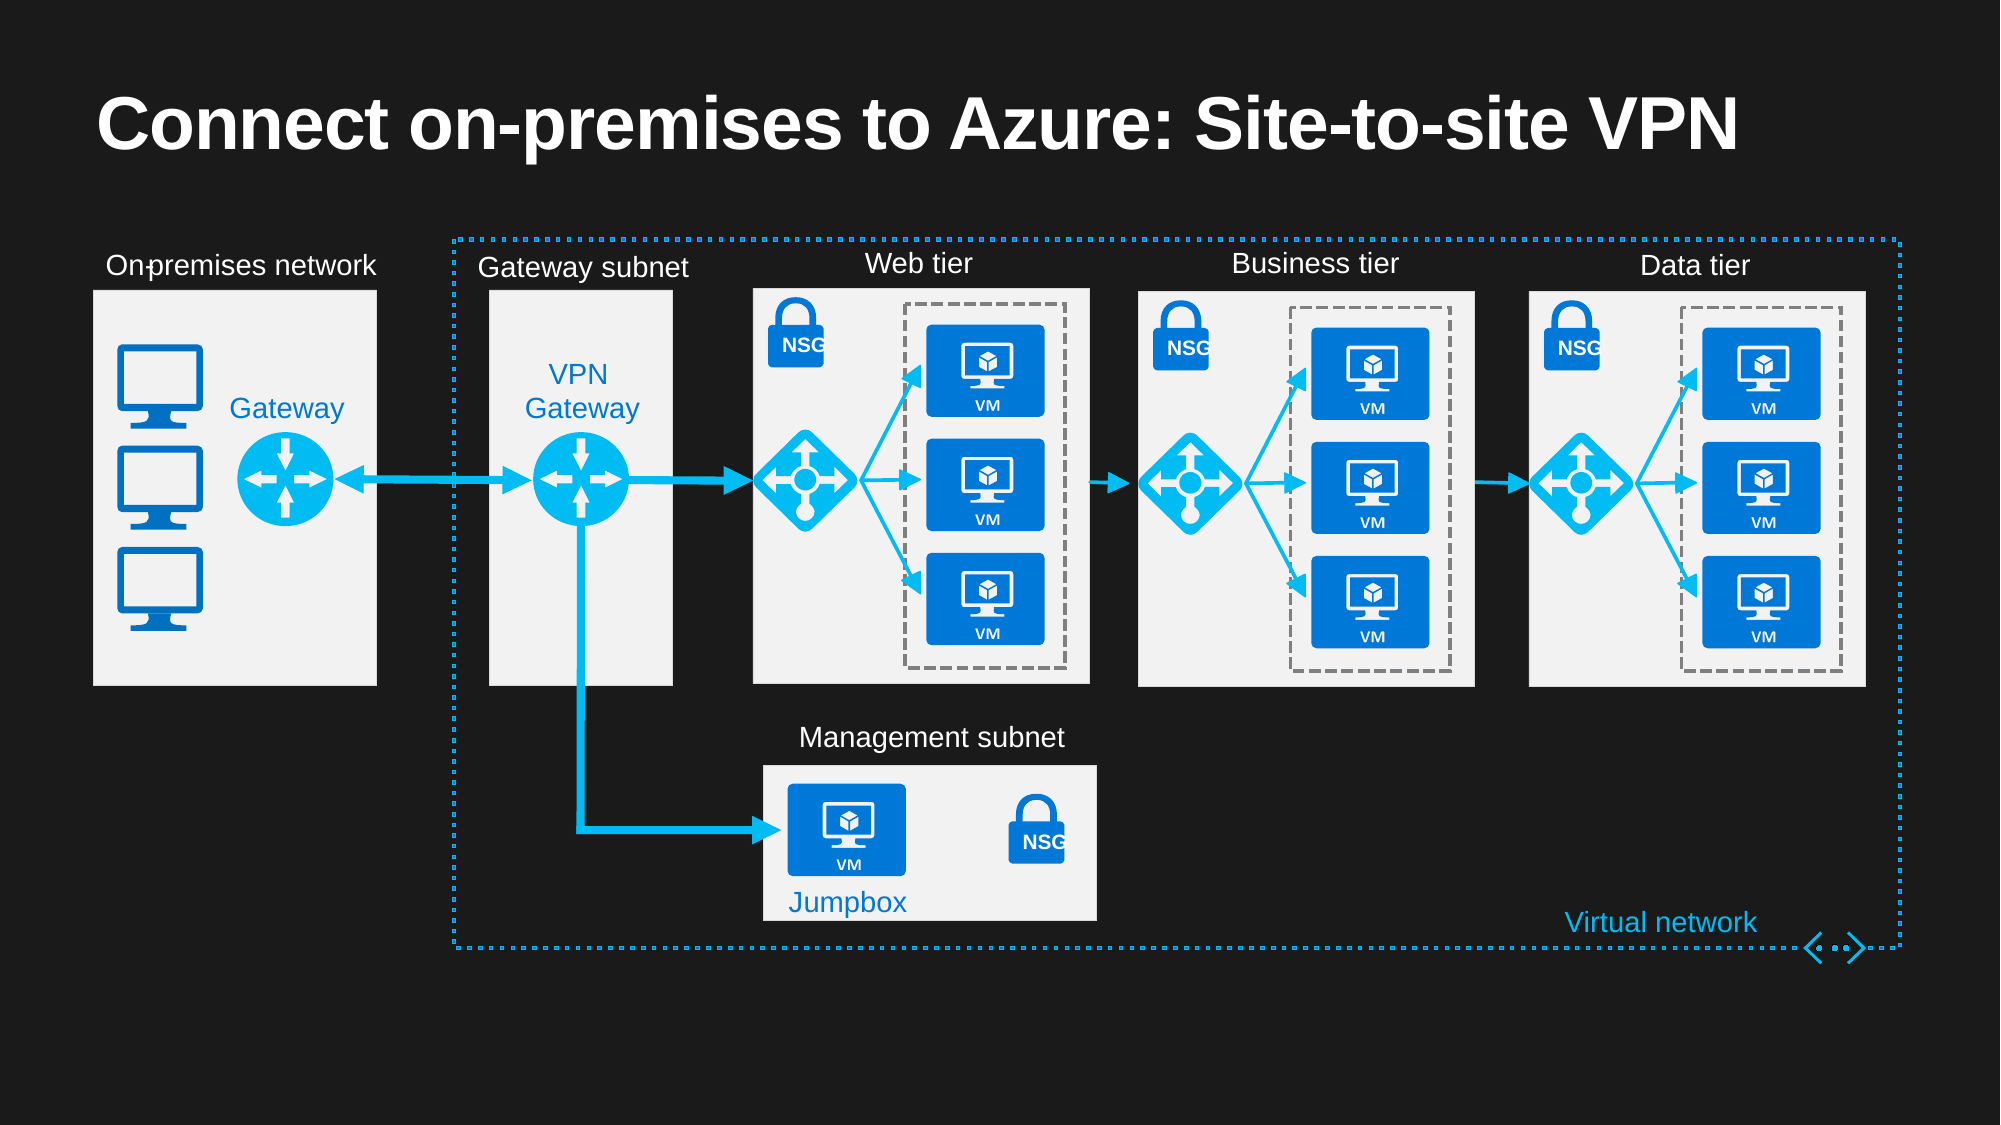

# Connect on-premises to Azure: Site-to-site VPN

Web tier
Business tier
On
-
premises network
Data tier
Gateway subnet

NSG

NSG
NSG

VPN

Gateway
Gateway

Management subnet

NSG

Jumpbox
Virtual network